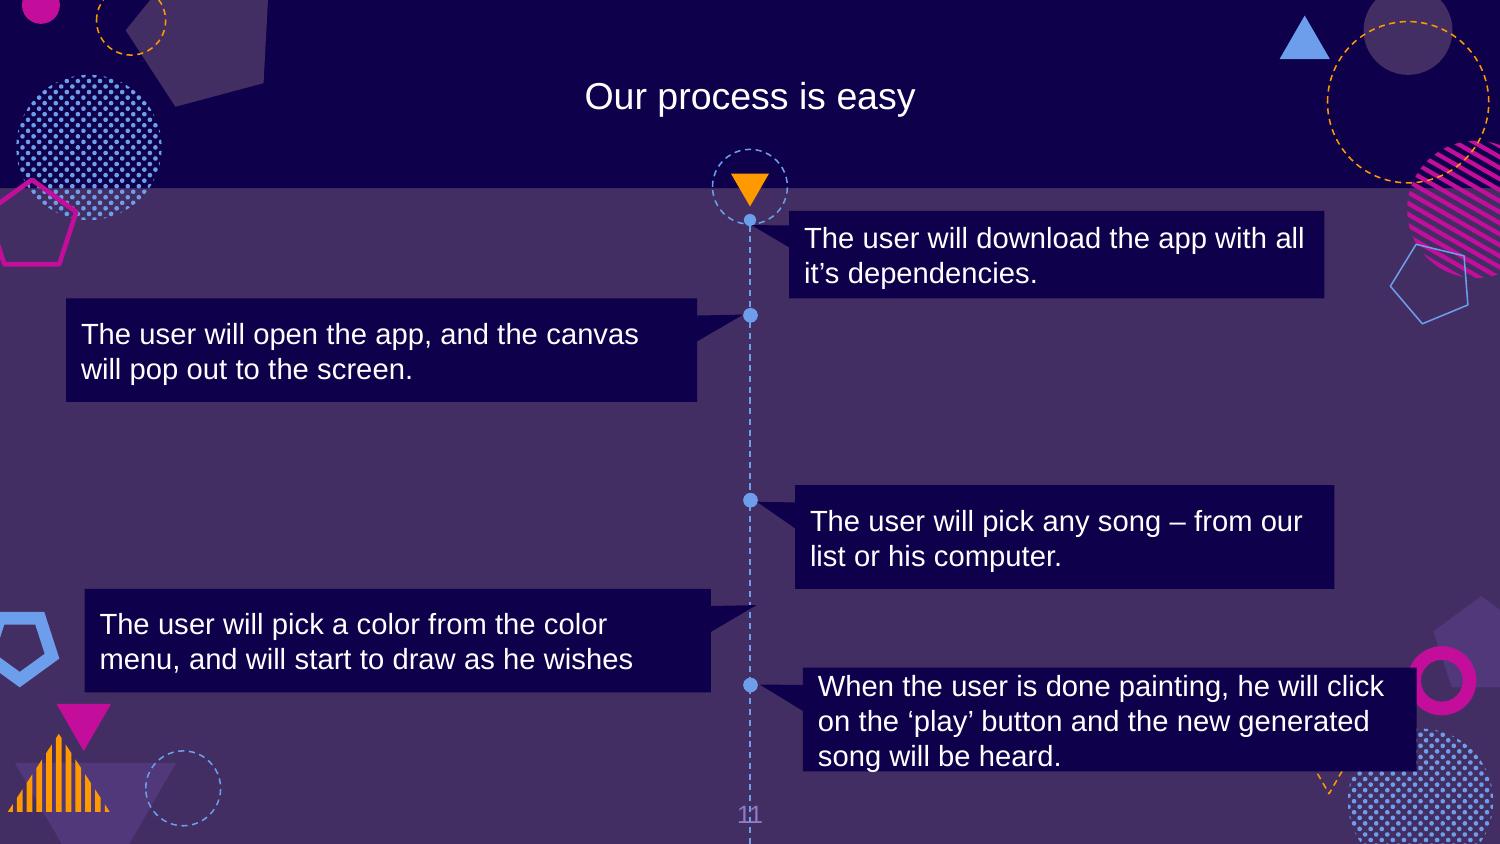

# Our process is easy
The user will download the app with all it’s dependencies.
The user will open the app, and the canvas will pop out to the screen.

The user will pick any song – from our list or his computer.

The user will pick a color from the color menu, and will start to draw as he wishes
When the user is done painting, he will click on the ‘play’ button and the new generated song will be heard.

11